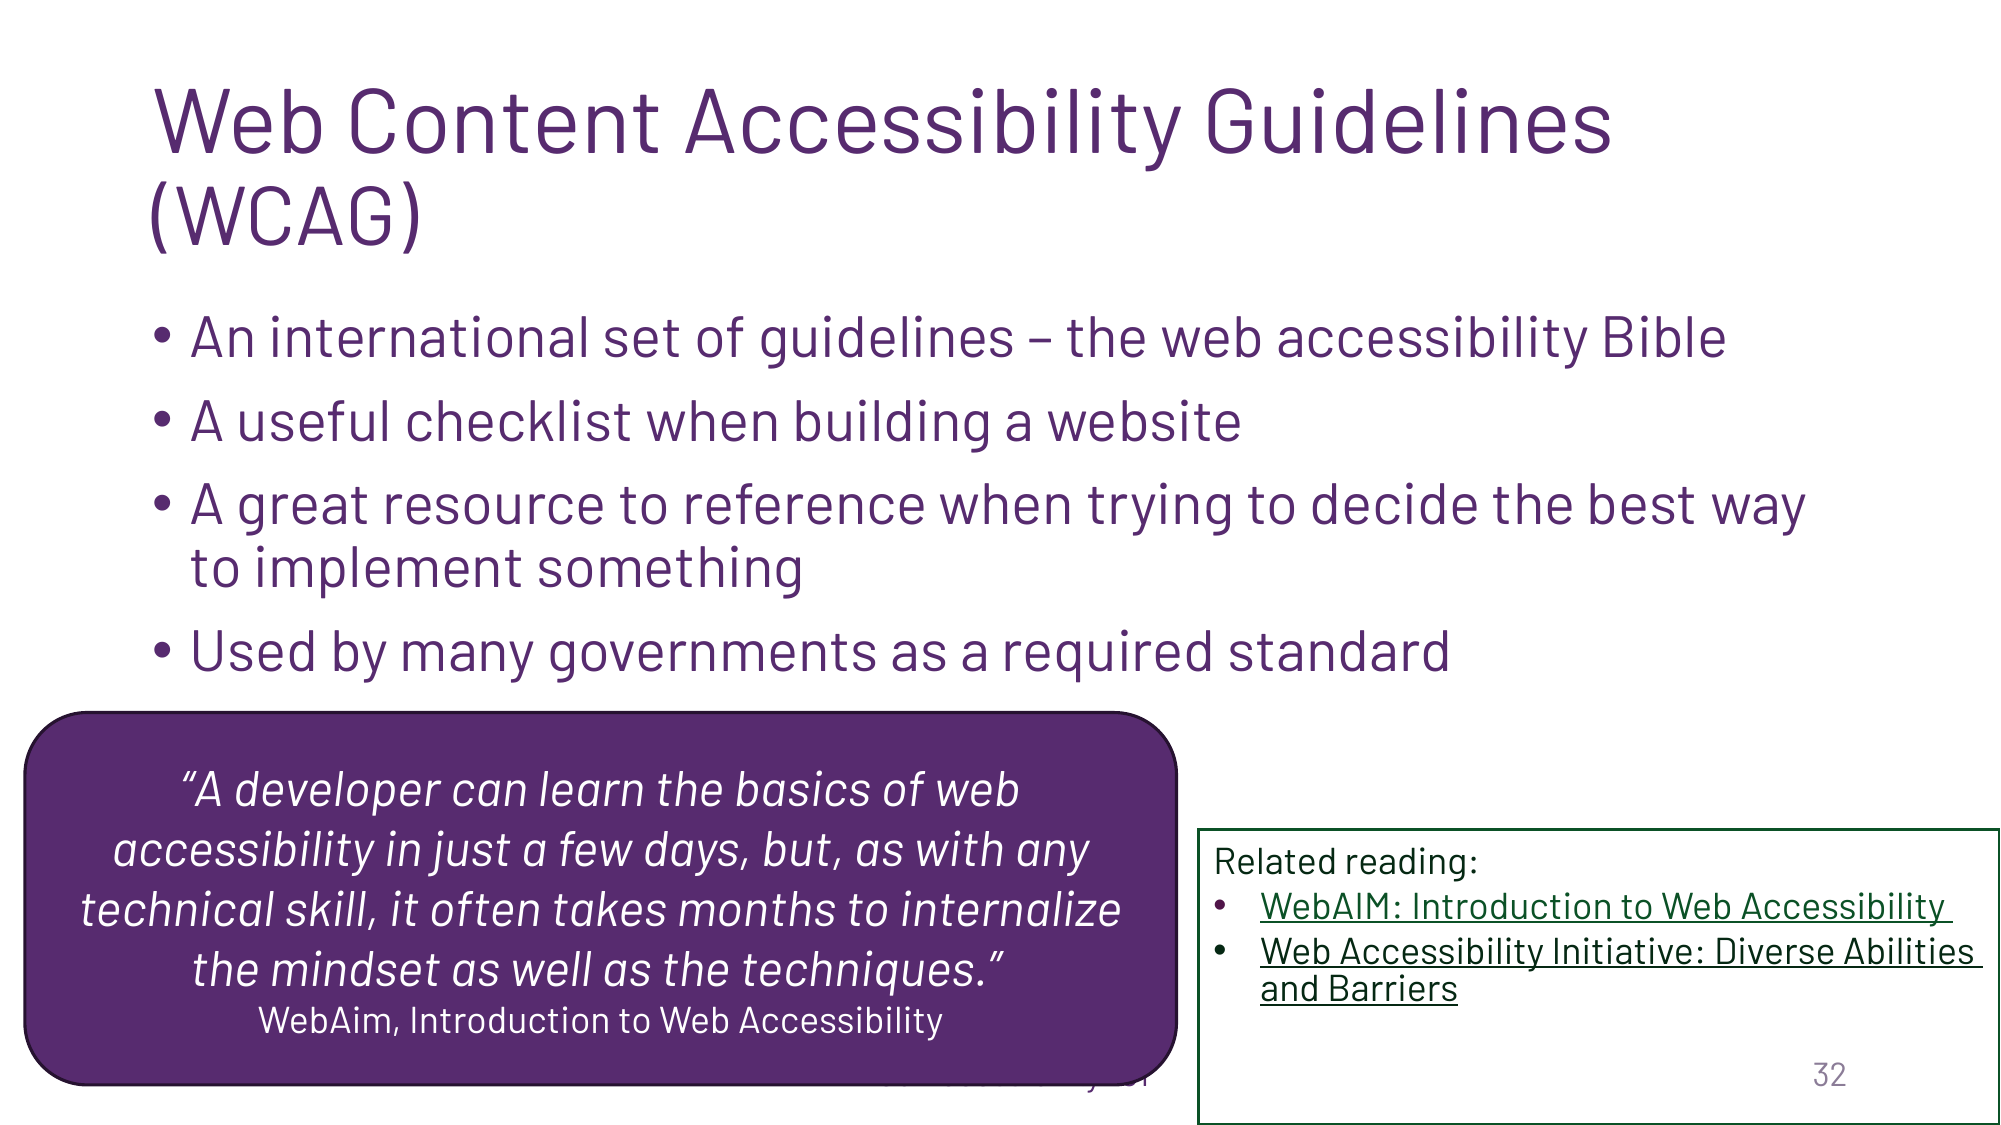

# Web Content Accessibility Guidelines (WCAG)
An international set of guidelines – the web accessibility Bible
A useful checklist when building a website
A great resource to reference when trying to decide the best way to implement something
Used by many governments as a required standard
“A developer can learn the basics of web accessibility in just a few days, but, as with any technical skill, it often takes months to internalize the mindset as well as the techniques.”
WebAim, Introduction to Web Accessibility
Related reading:
WebAIM: Introduction to Web Accessibility
Web Accessibility Initiative: Diverse Abilities and Barriers
Web Accessibility 101
32